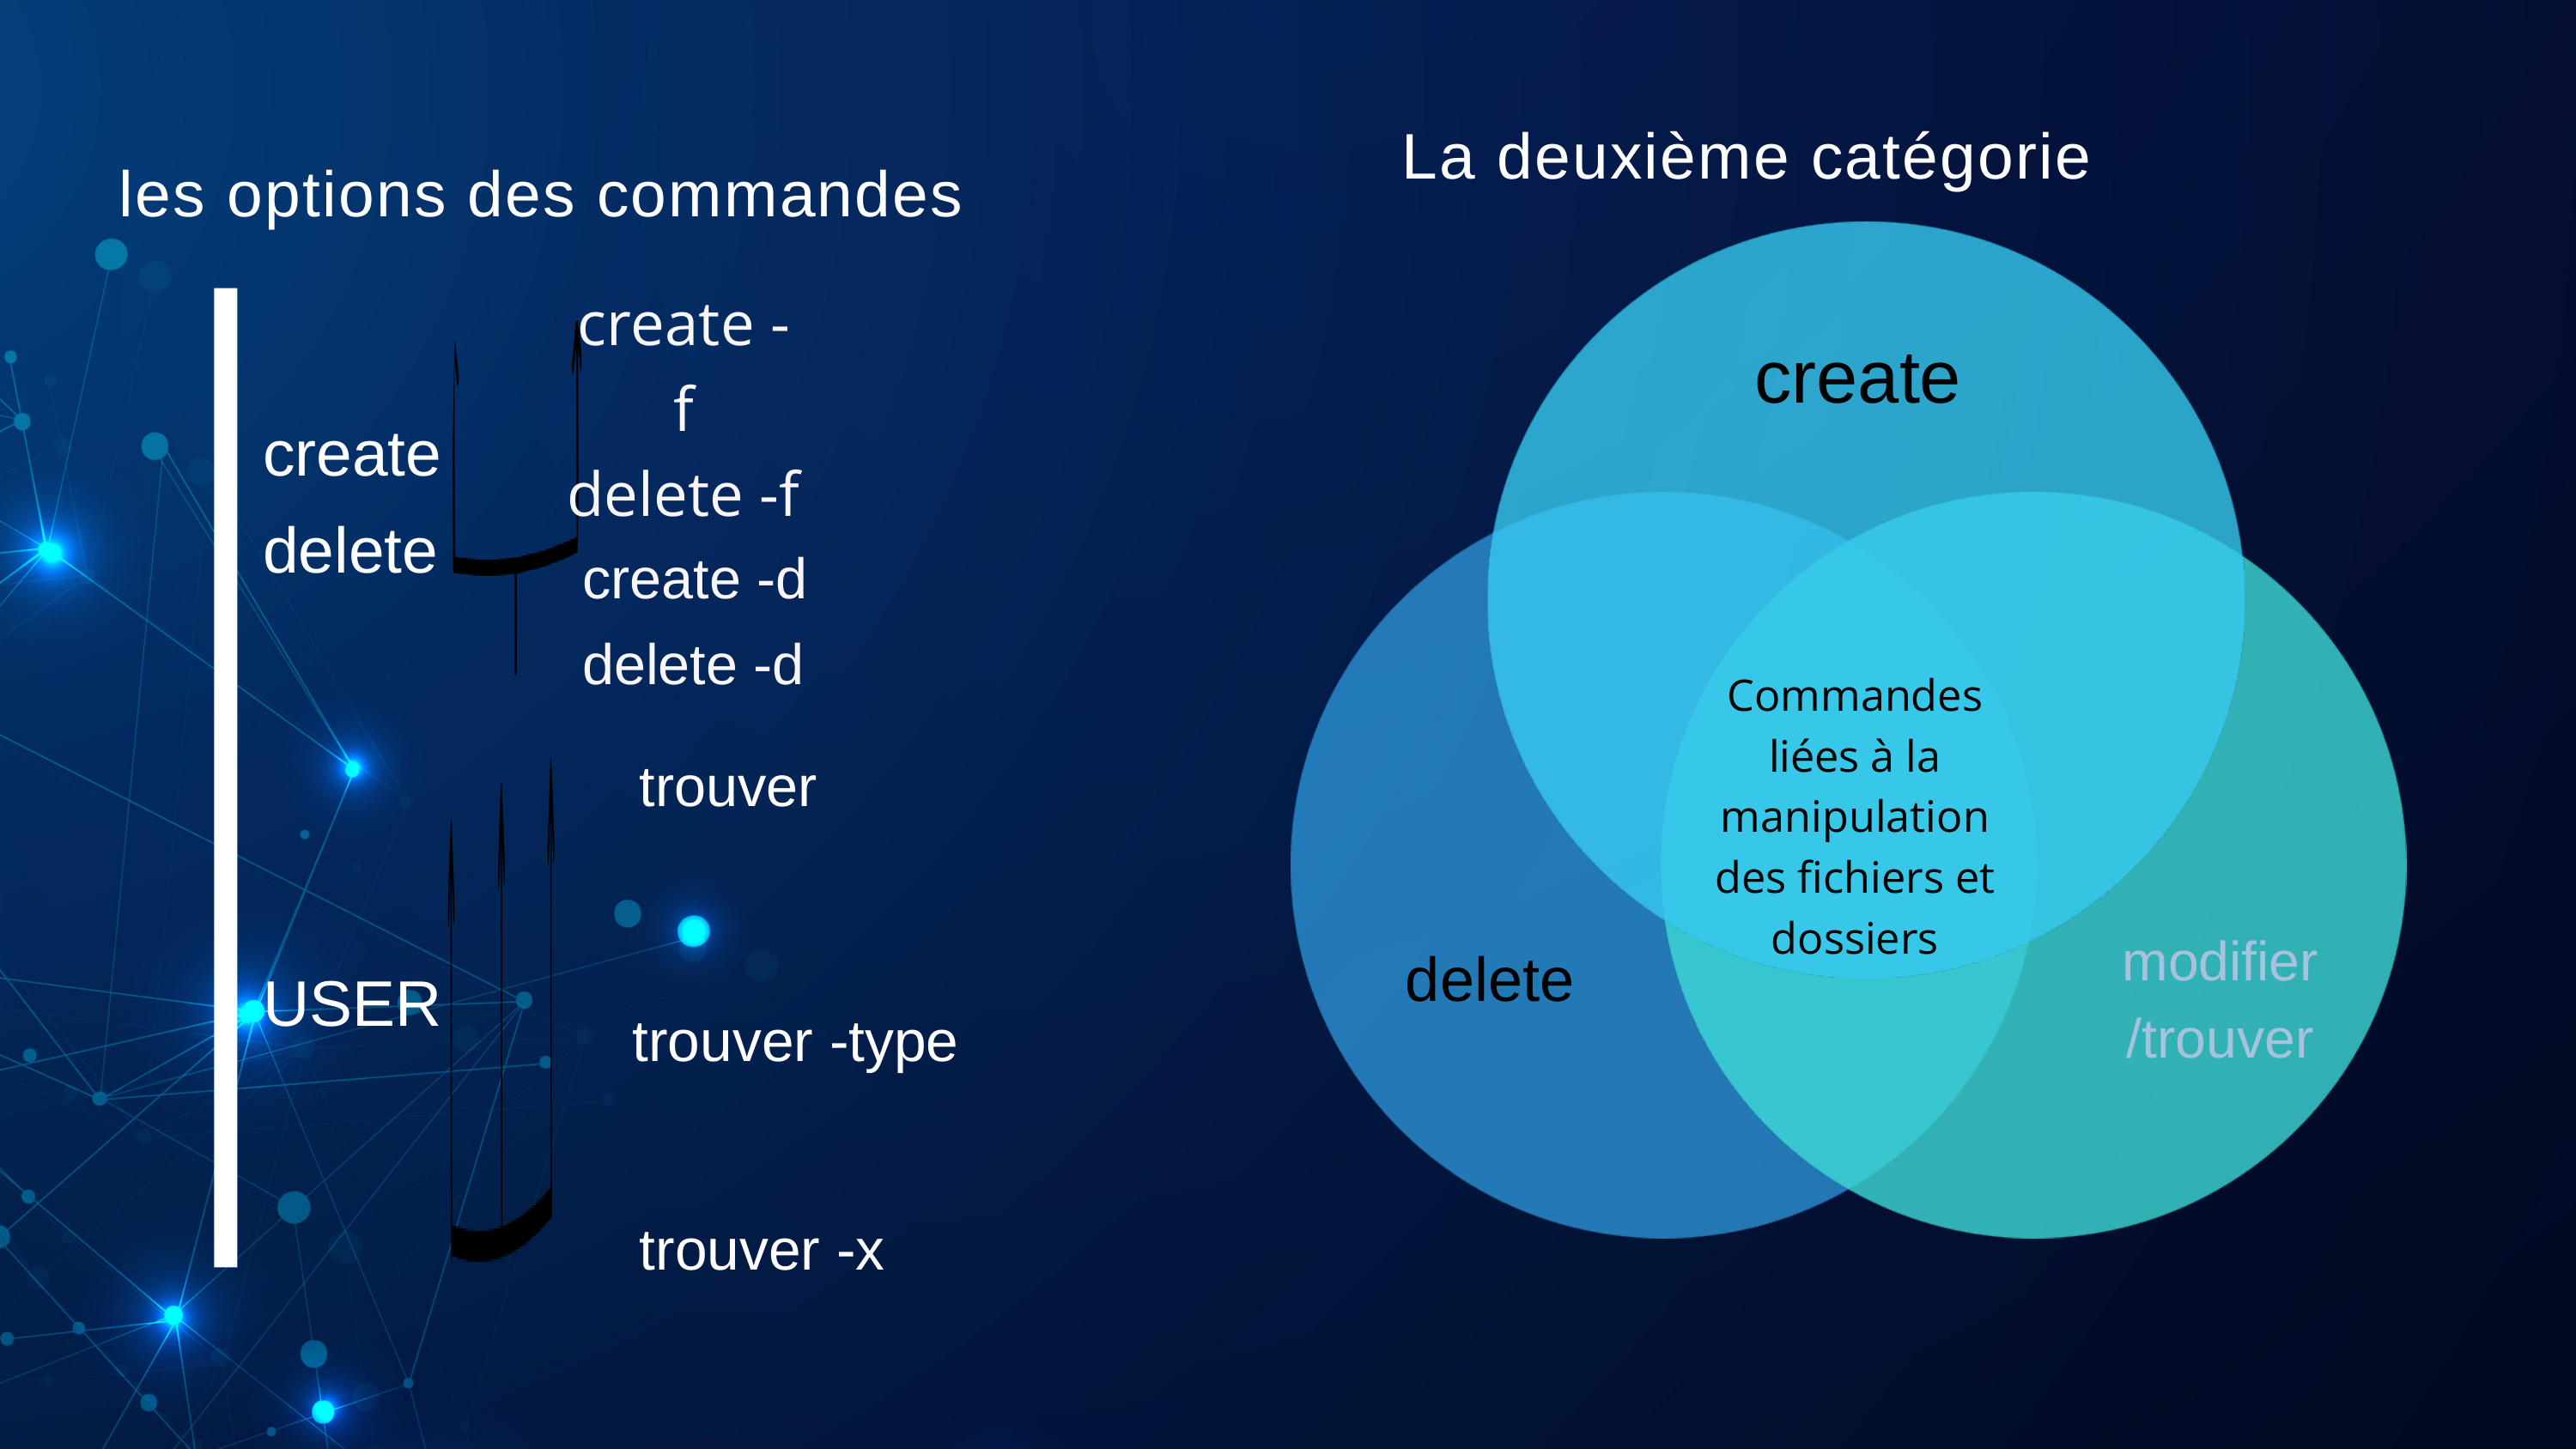

La deuxième catégorie
les options des commandes

create -f
delete -f

create
create
delete

create -d
delete -d
Commandes liées à la manipulation des fichiers et dossiers
trouver
modifier
/trouver
delete
USER

trouver -type
trouver -x